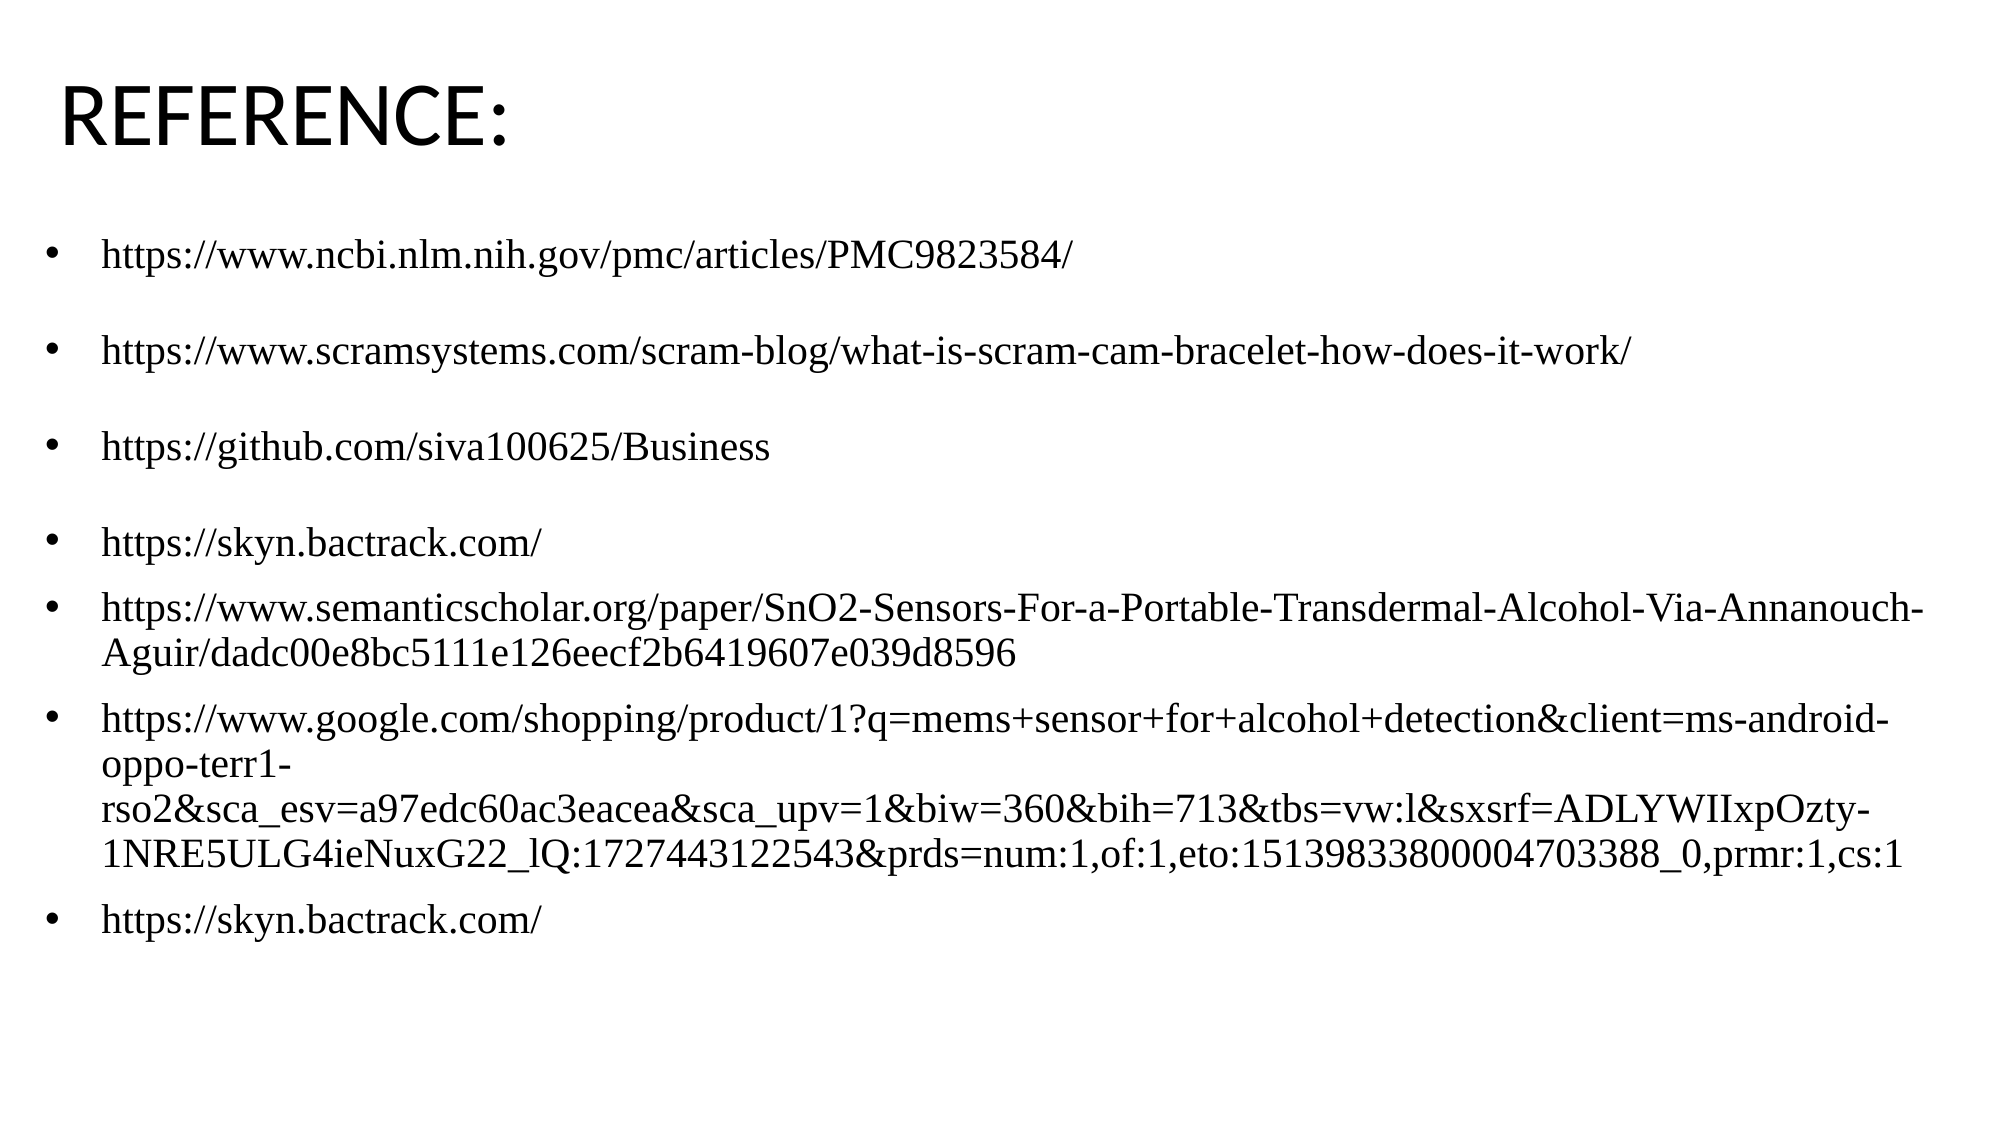

# REFERENCE:
https://www.ncbi.nlm.nih.gov/pmc/articles/PMC9823584/
https://www.scramsystems.com/scram-blog/what-is-scram-cam-bracelet-how-does-it-work/
https://github.com/siva100625/Business
https://skyn.bactrack.com/
https://www.semanticscholar.org/paper/SnO2-Sensors-For-a-Portable-Transdermal-Alcohol-Via-Annanouch-Aguir/dadc00e8bc5111e126eecf2b6419607e039d8596
https://www.google.com/shopping/product/1?q=mems+sensor+for+alcohol+detection&client=ms-android-oppo-terr1-rso2&sca_esv=a97edc60ac3eacea&sca_upv=1&biw=360&bih=713&tbs=vw:l&sxsrf=ADLYWIIxpOzty-1NRE5ULG4ieNuxG22_lQ:1727443122543&prds=num:1,of:1,eto:15139833800004703388_0,prmr:1,cs:1
https://skyn.bactrack.com/